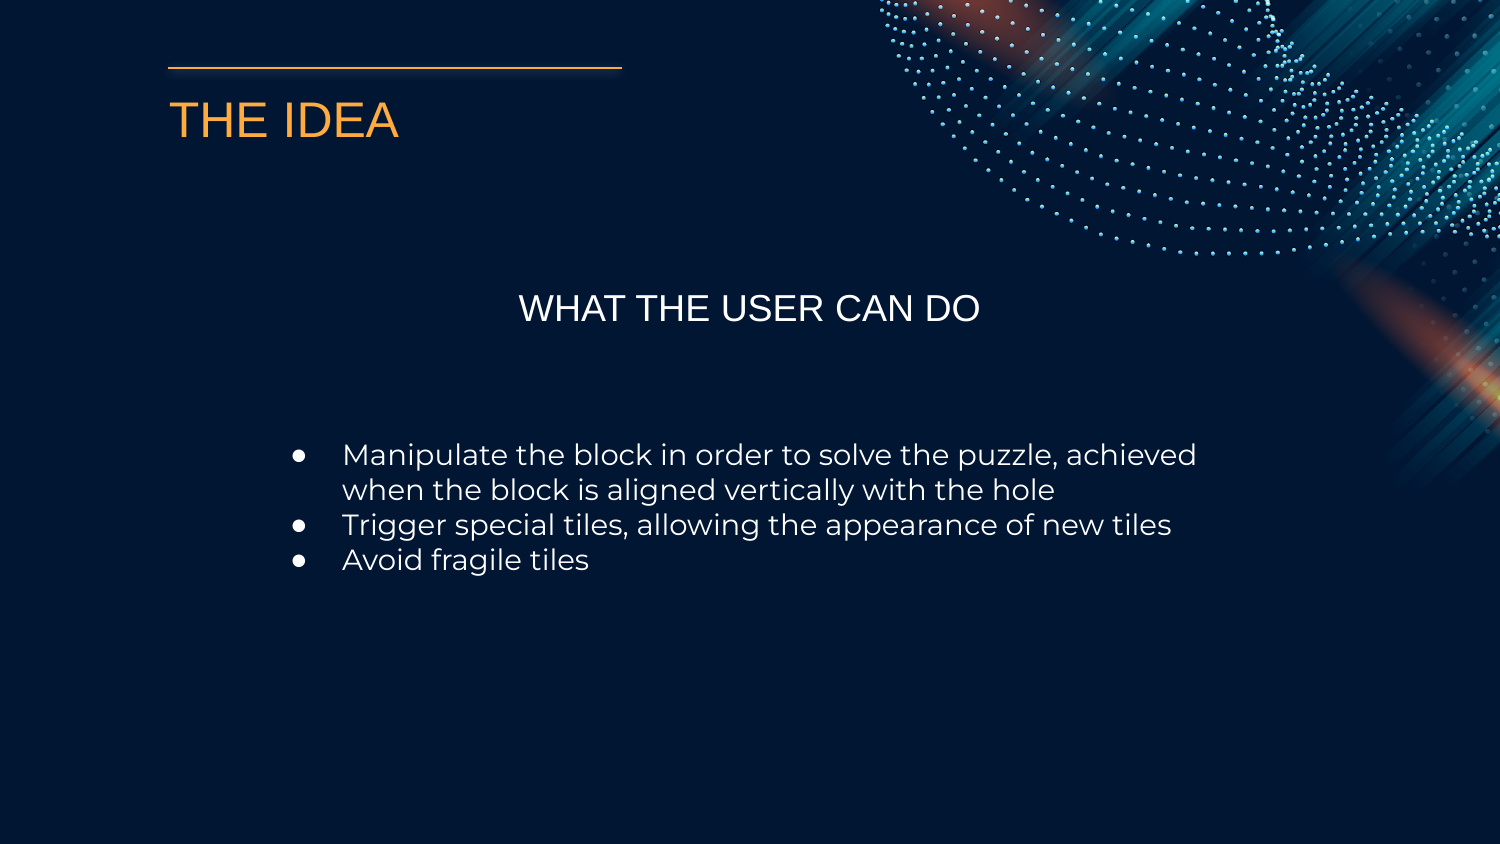

THE IDEA
# WHAT THE USER CAN DO
Manipulate the block in order to solve the puzzle, achieved when the block is aligned vertically with the hole
Trigger special tiles, allowing the appearance of new tiles
Avoid fragile tiles